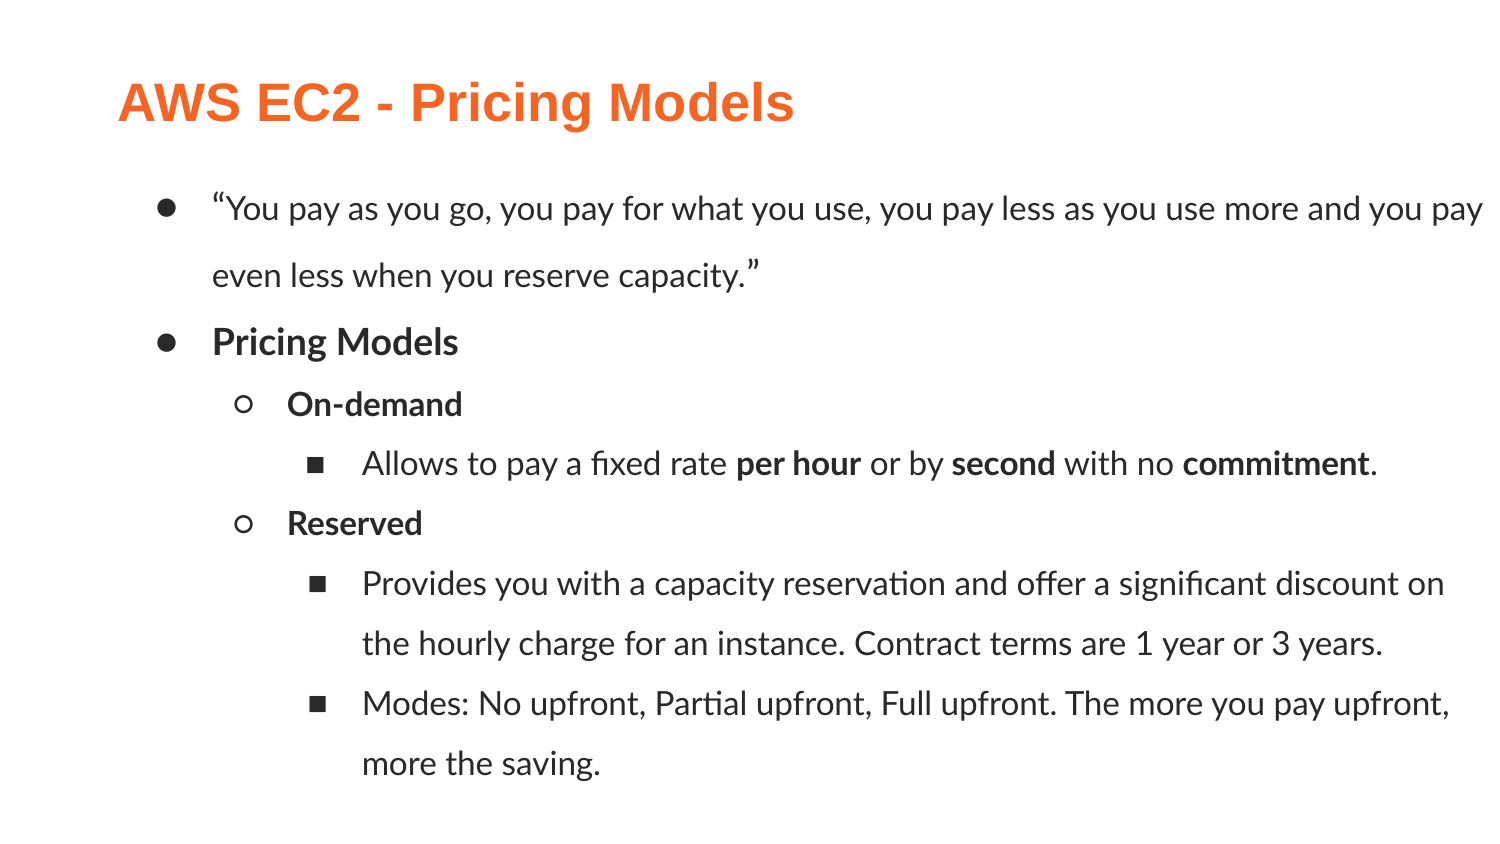

AWS EC2 - Pricing Models
“You pay as you go, you pay for what you use, you pay less as you use more and you pay even less when you reserve capacity.”
Pricing Models
On-demand
Allows to pay a fixed rate per hour or by second with no commitment.
Reserved
Provides you with a capacity reservation and offer a significant discount on the hourly charge for an instance. Contract terms are 1 year or 3 years.
Modes: No upfront, Partial upfront, Full upfront. The more you pay upfront, more the saving.